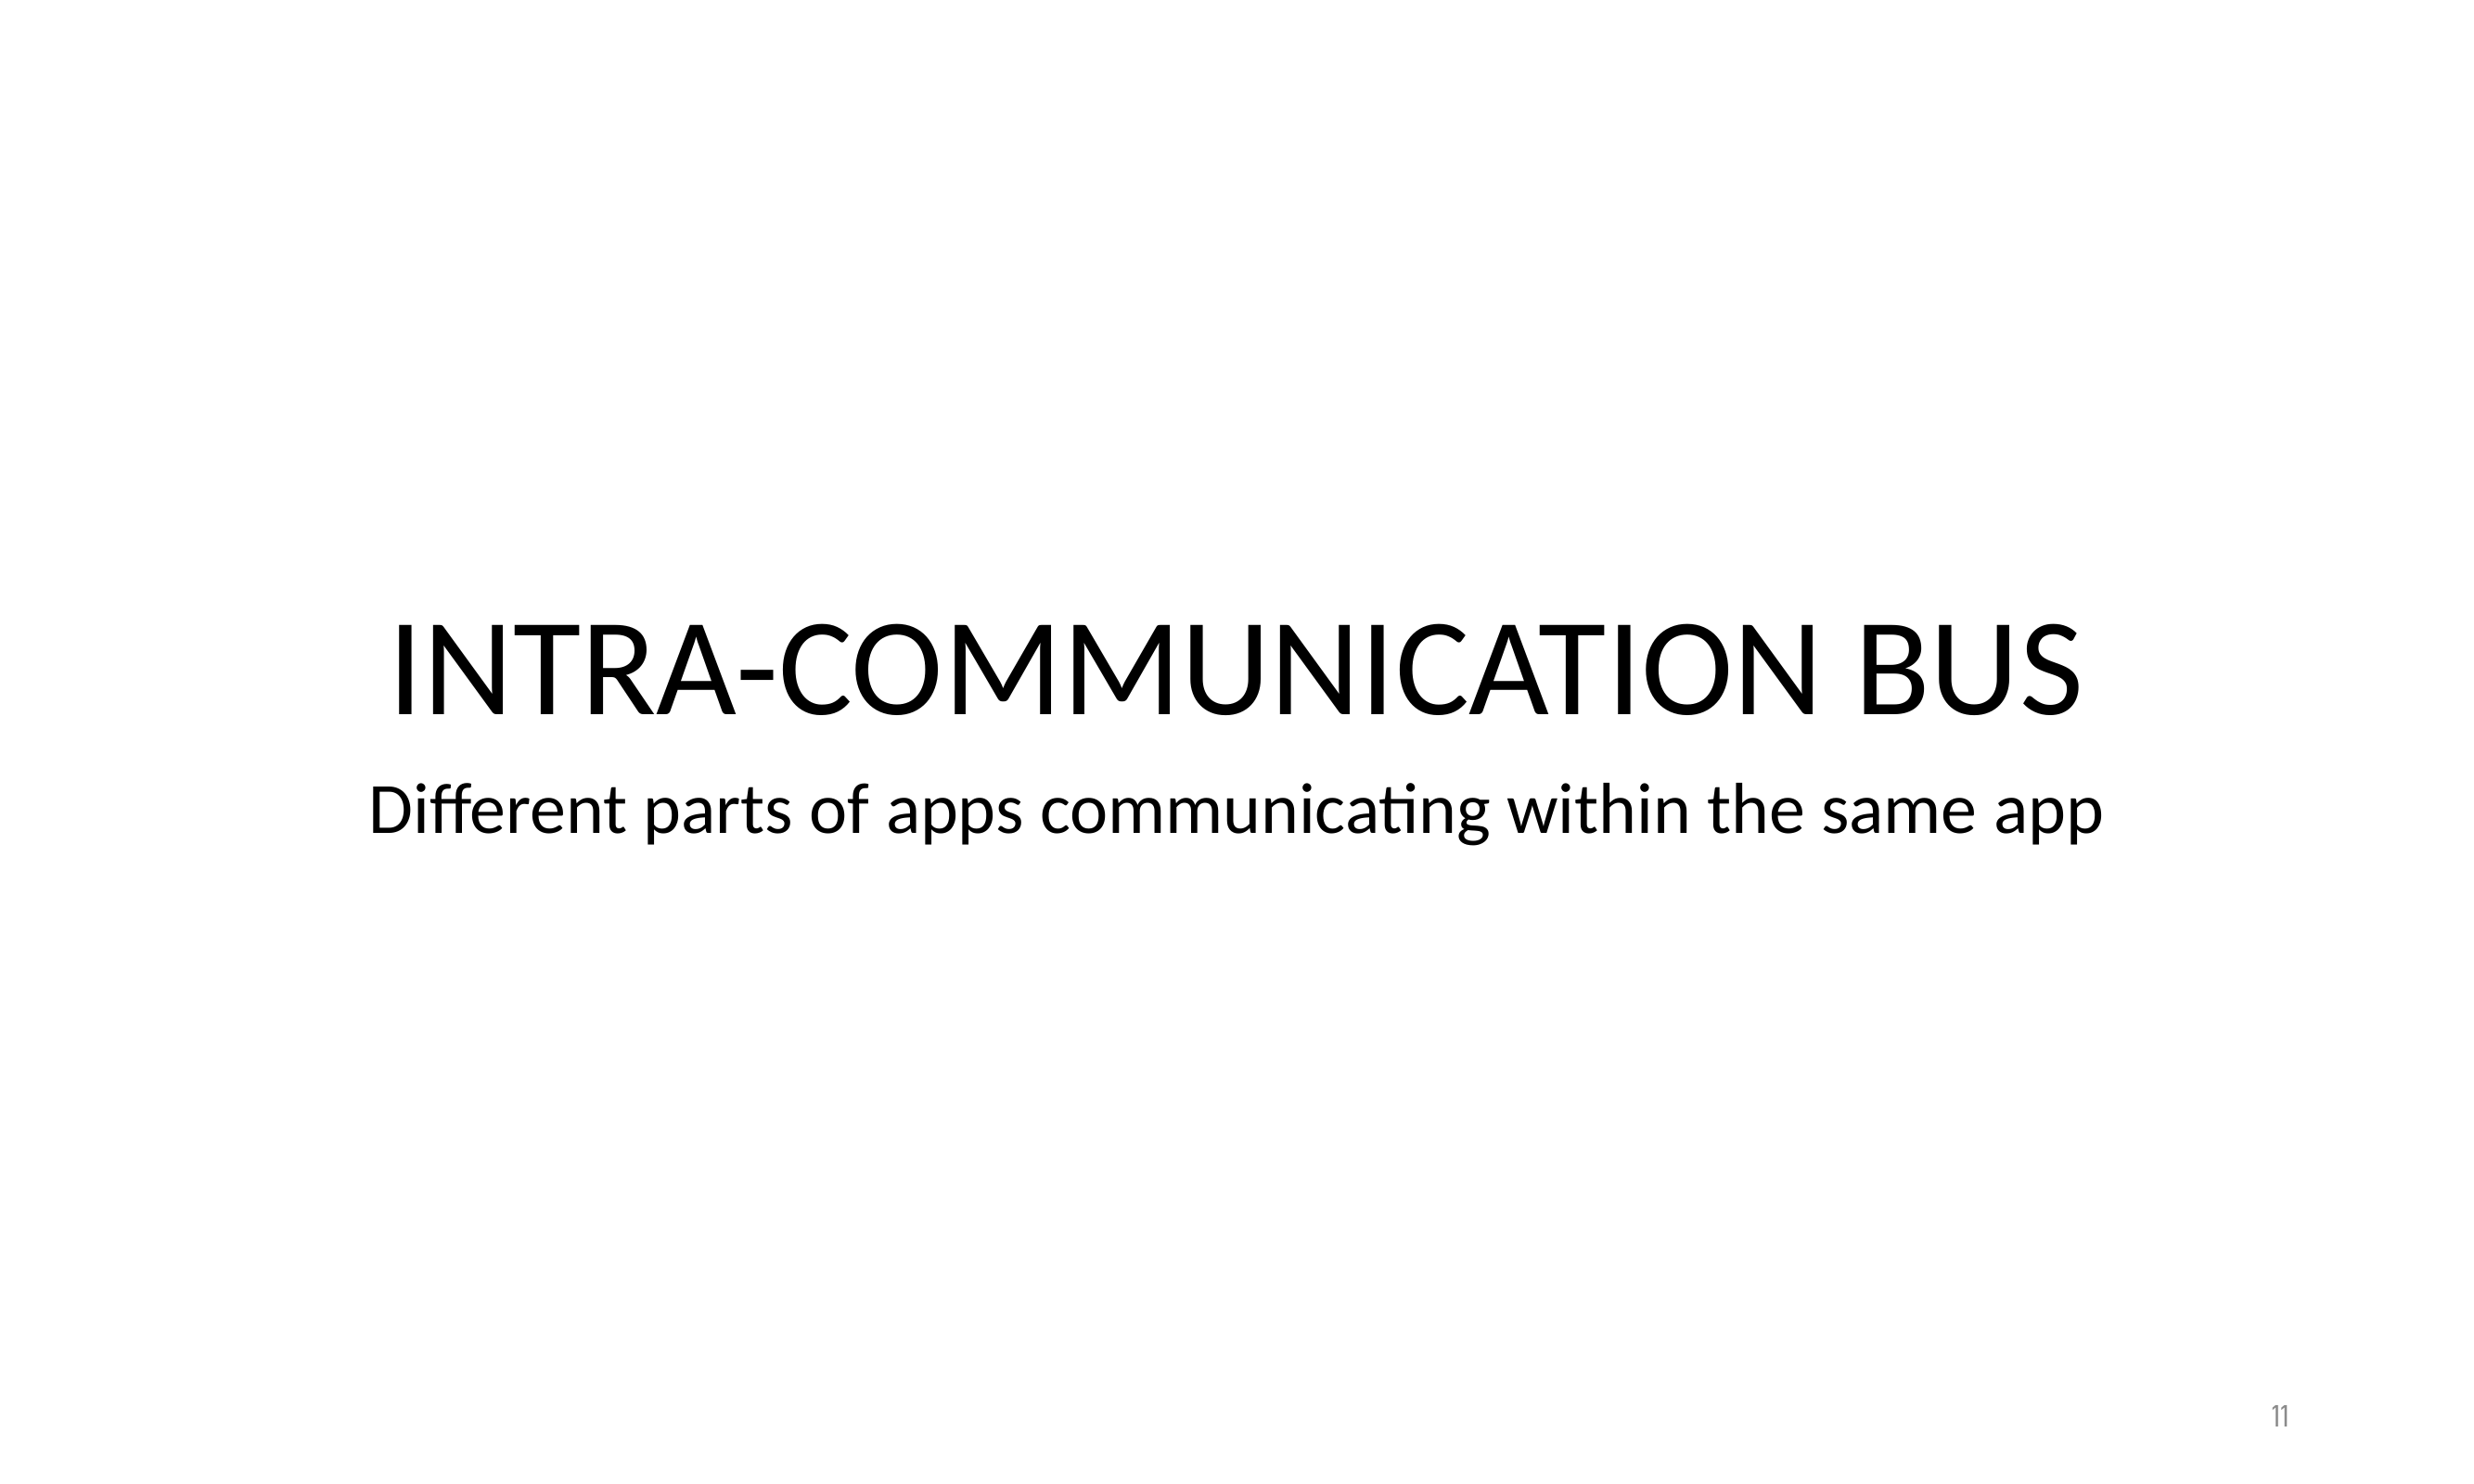

#

INTRA-COMMUNICATION BUS
Different parts of apps communicating within the same app
11